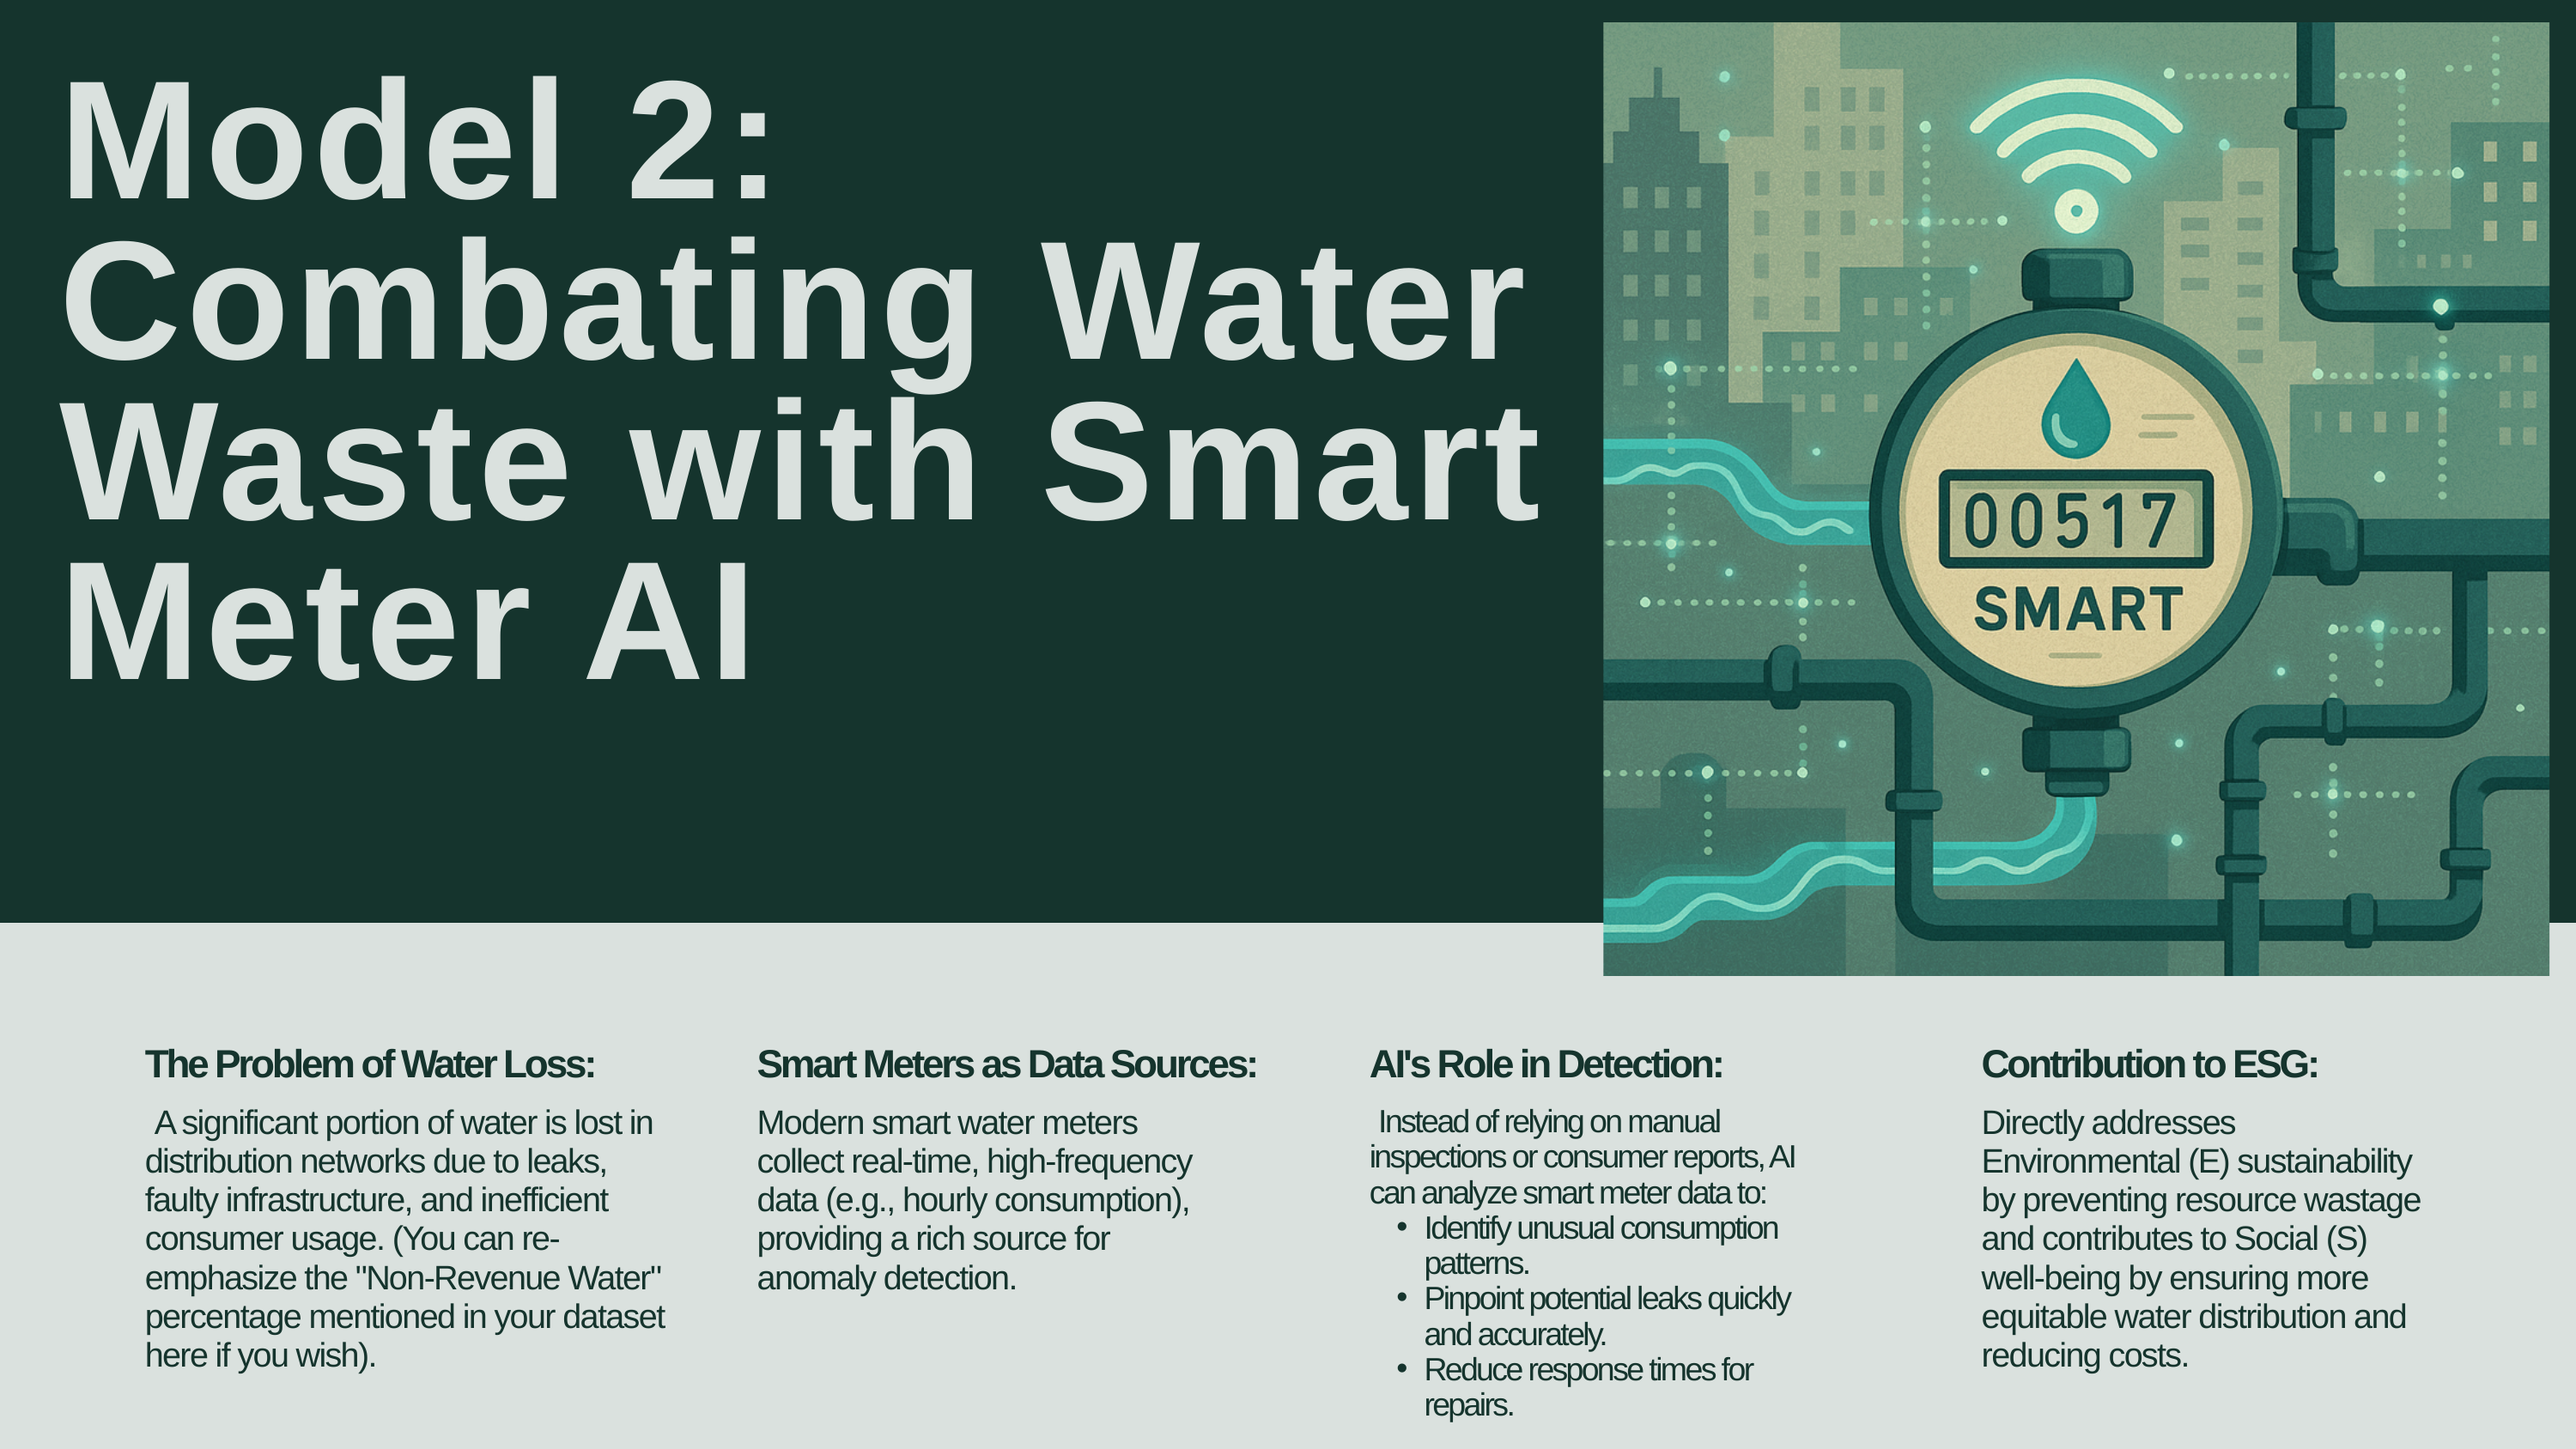

Model 2: Combating Water Waste with Smart Meter AI

The Problem of Water Loss:
Smart Meters as Data Sources:
AI's Role in Detection:
Contribution to ESG:
 A significant portion of water is lost in distribution networks due to leaks, faulty infrastructure, and inefficient consumer usage. (You can re-emphasize the "Non-Revenue Water" percentage mentioned in your dataset here if you wish).
Modern smart water meters collect real-time, high-frequency data (e.g., hourly consumption), providing a rich source for anomaly detection.
Directly addresses Environmental (E) sustainability by preventing resource wastage and contributes to Social (S) well-being by ensuring more equitable water distribution and reducing costs.
 Instead of relying on manual inspections or consumer reports, AI can analyze smart meter data to:
Identify unusual consumption patterns.
Pinpoint potential leaks quickly and accurately.
Reduce response times for repairs.